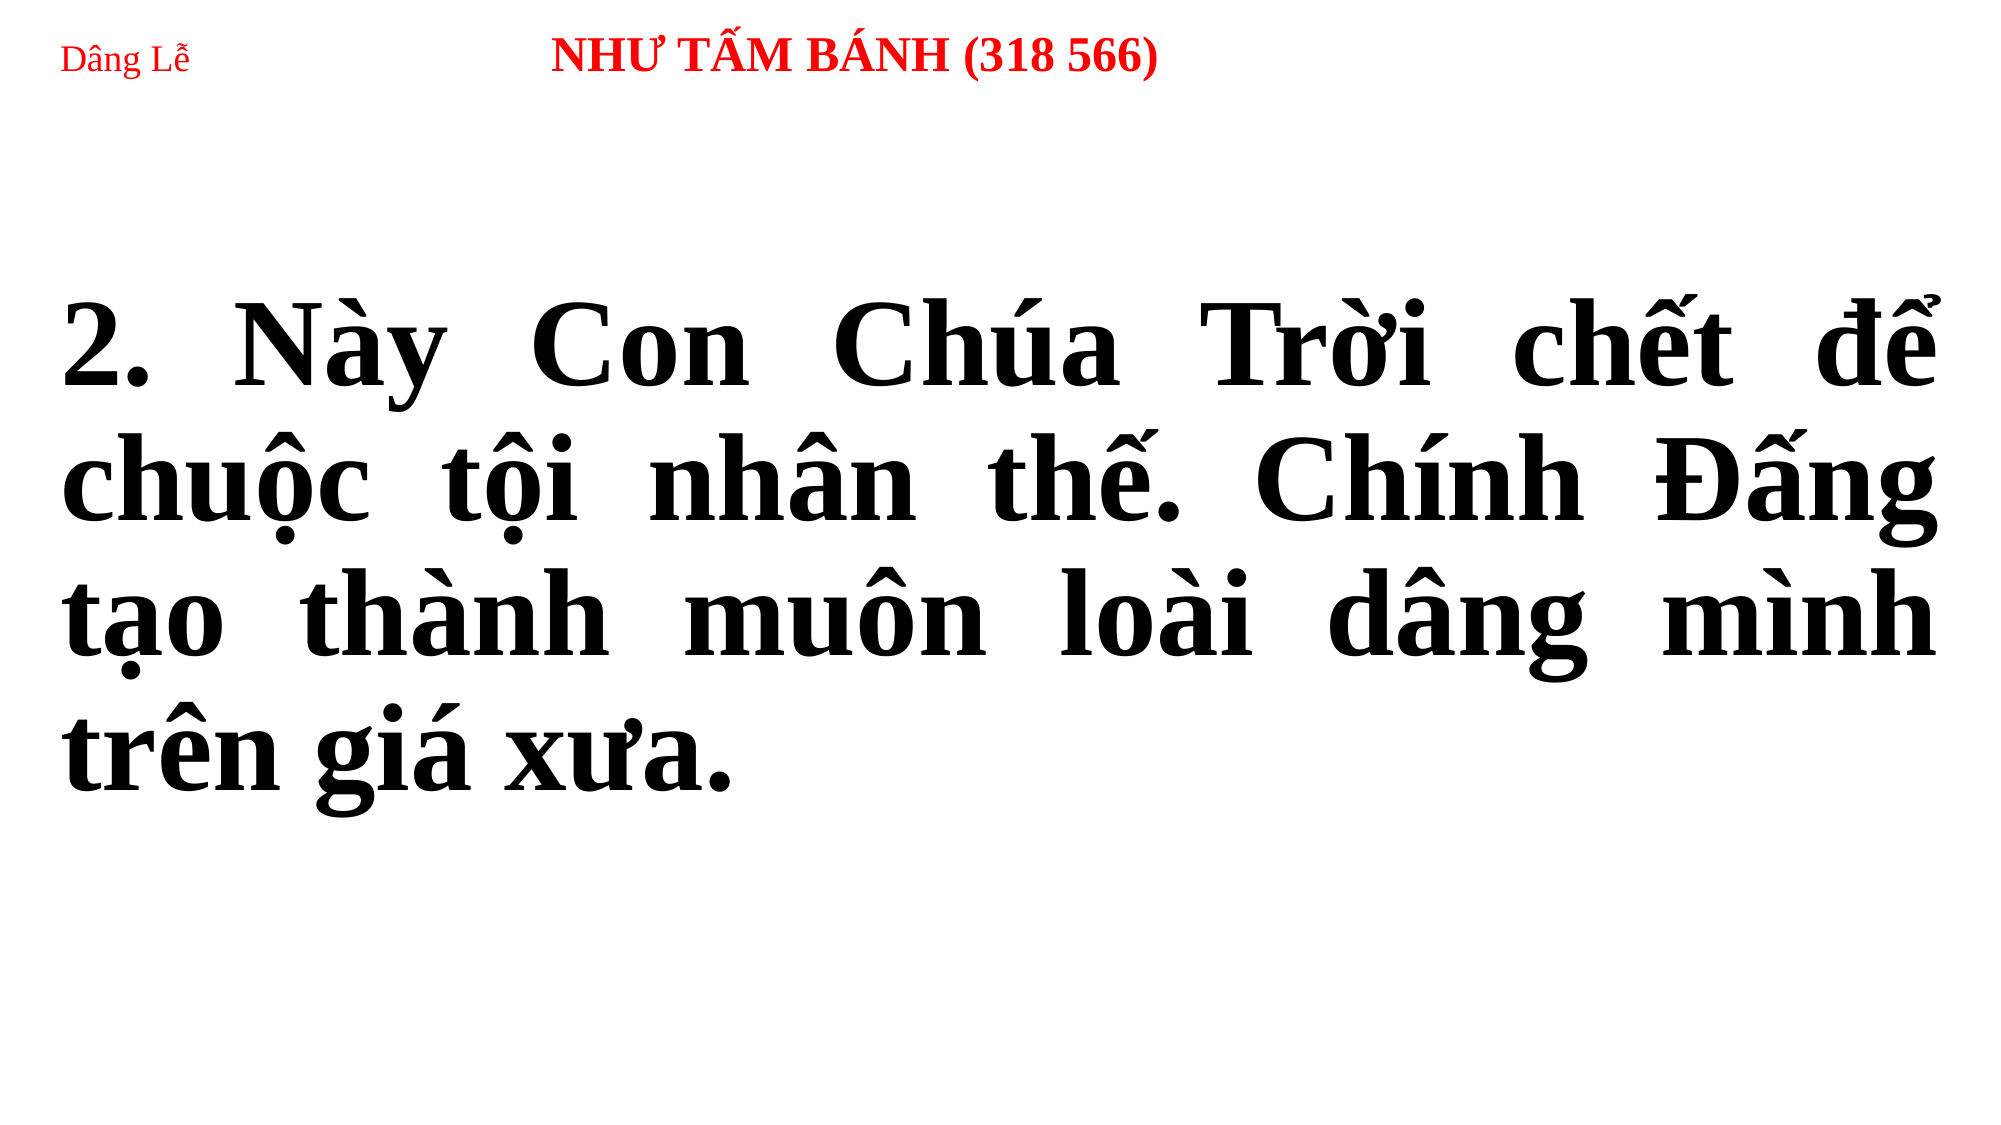

# Dâng Lễ                                      NHƯ TẤM BÁNH (318 566)
2. Này Con Chúa Trời chết để chuộc tội nhân thế. Chính Đấng tạo thành muôn loài dâng mình trên giá xưa.